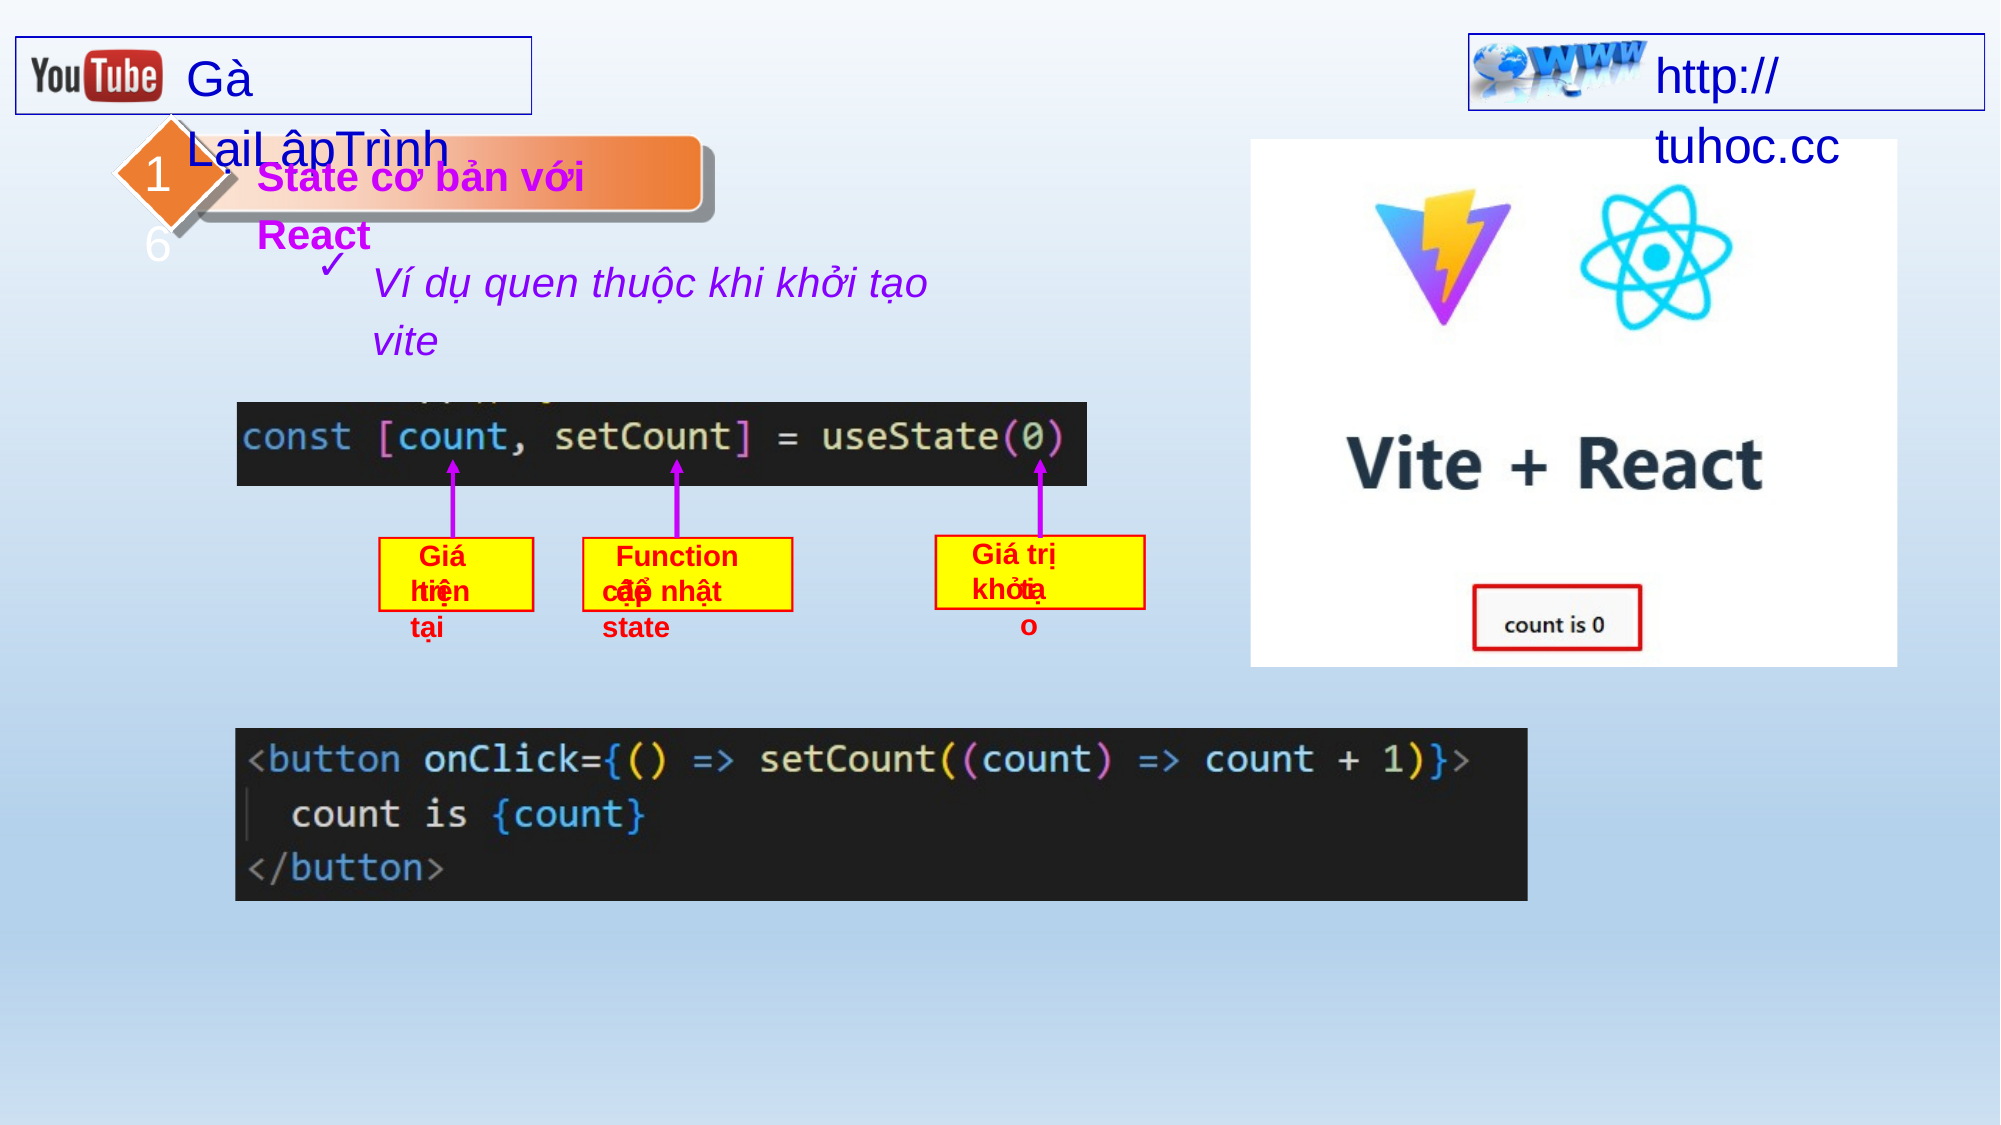

http:// tuhoc.cc

Gà LạiLậpTrình

16

State cơ bản với React

✓
Ví dụ quen thuộc khi khởi tạo vite

Giá trị khởi
Giá trị
Function để
tạo
hiện tại
cập nhật state